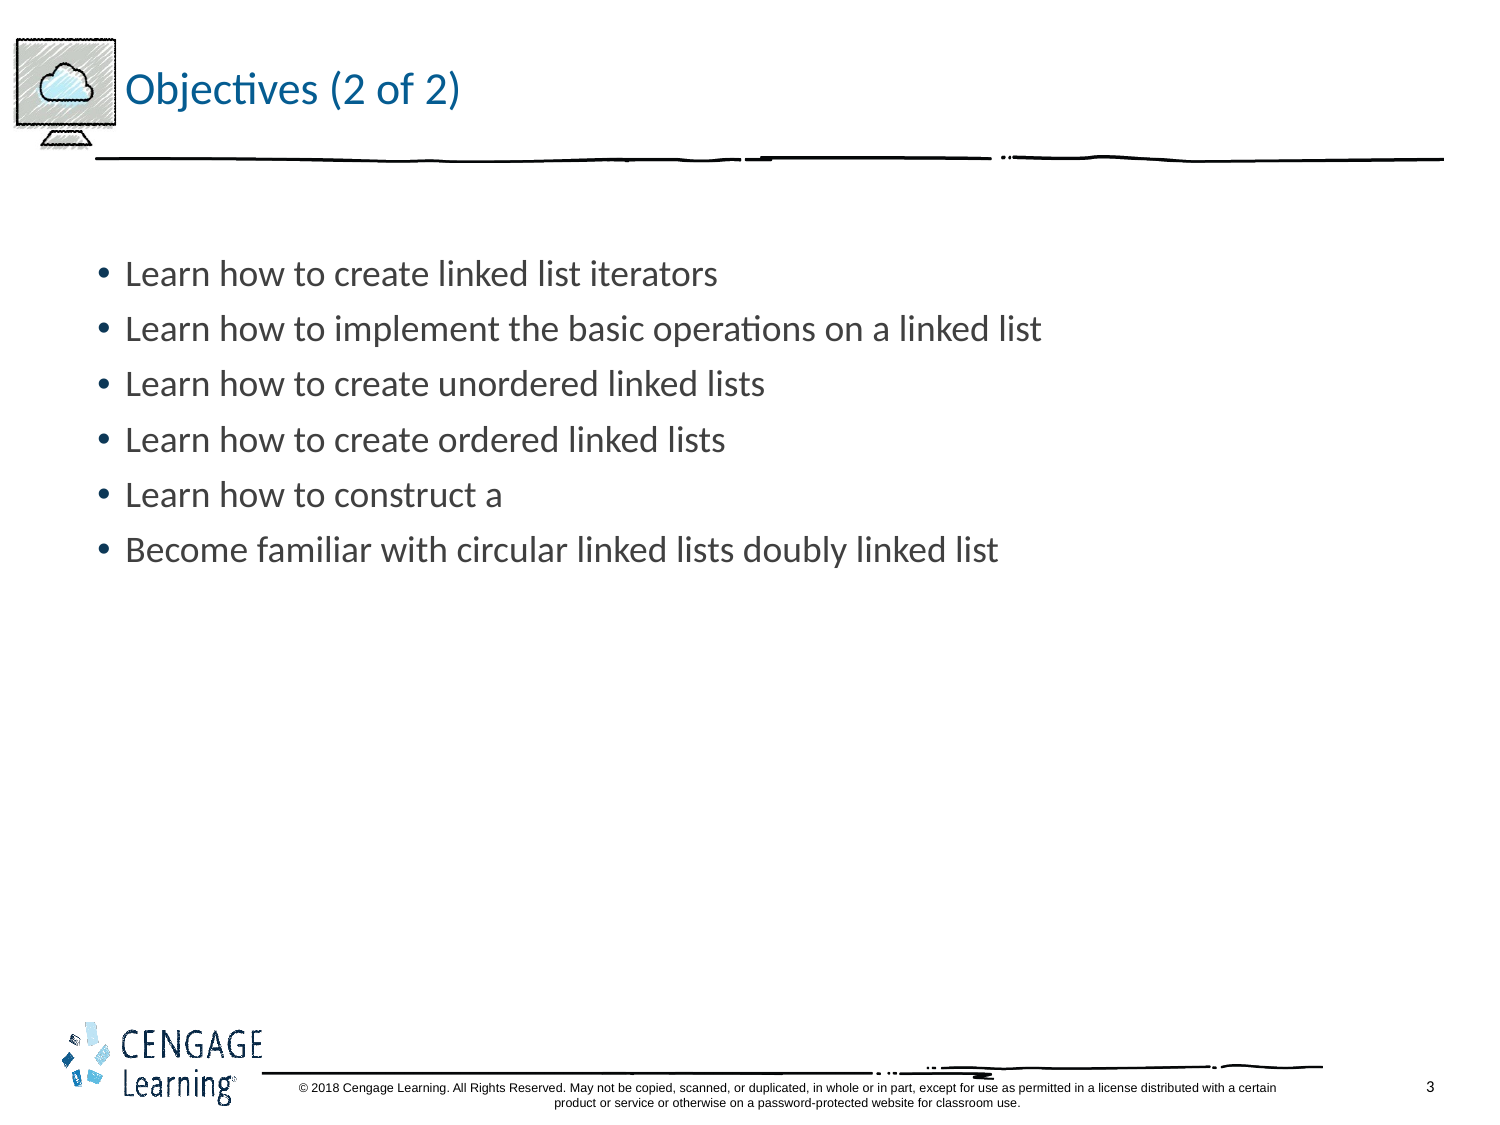

# Objectives (2 of 2)
Learn how to create linked list iterators
Learn how to implement the basic operations on a linked list
Learn how to create unordered linked lists
Learn how to create ordered linked lists
Learn how to construct a
Become familiar with circular linked lists doubly linked list